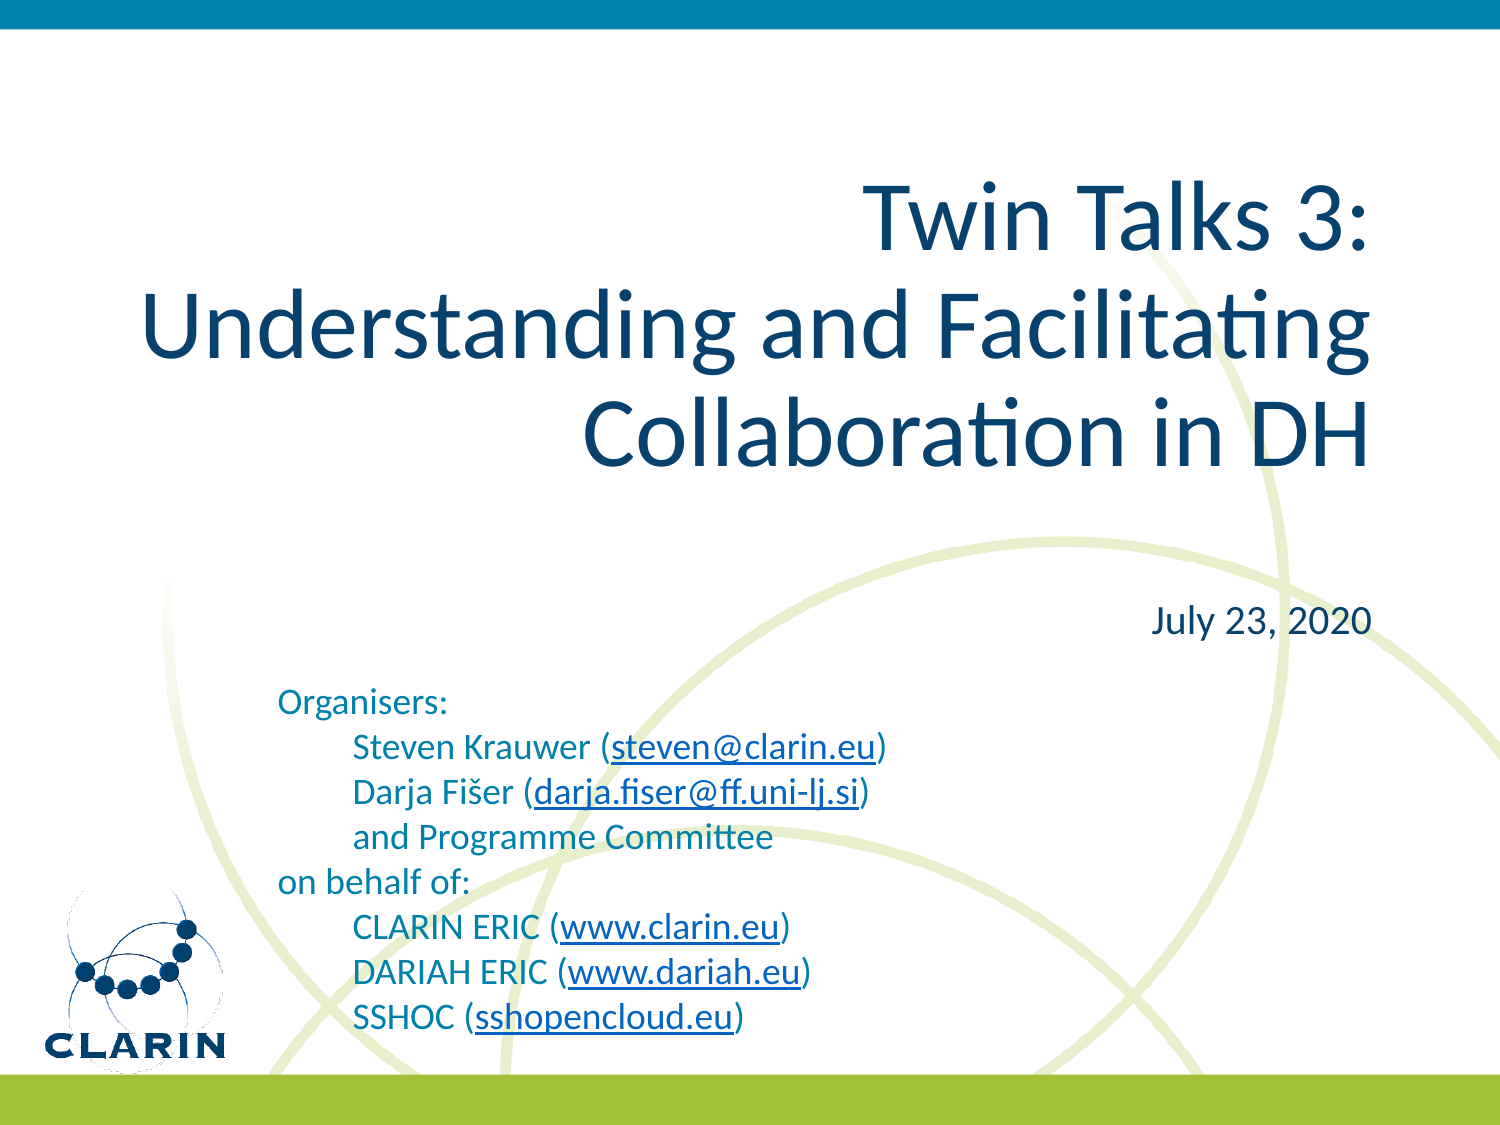

# Twin Talks 3:
Understanding and Facilitating Collaboration in DH

July 23, 2020
Organisers:
Steven Krauwer (steven@clarin.eu)
Darja Fišer (darja.fiser@ff.uni-lj.si)
and Programme Committee
on behalf of:
CLARIN ERIC (www.clarin.eu)
DARIAH ERIC (www.dariah.eu)
SSHOC (sshopencloud.eu)